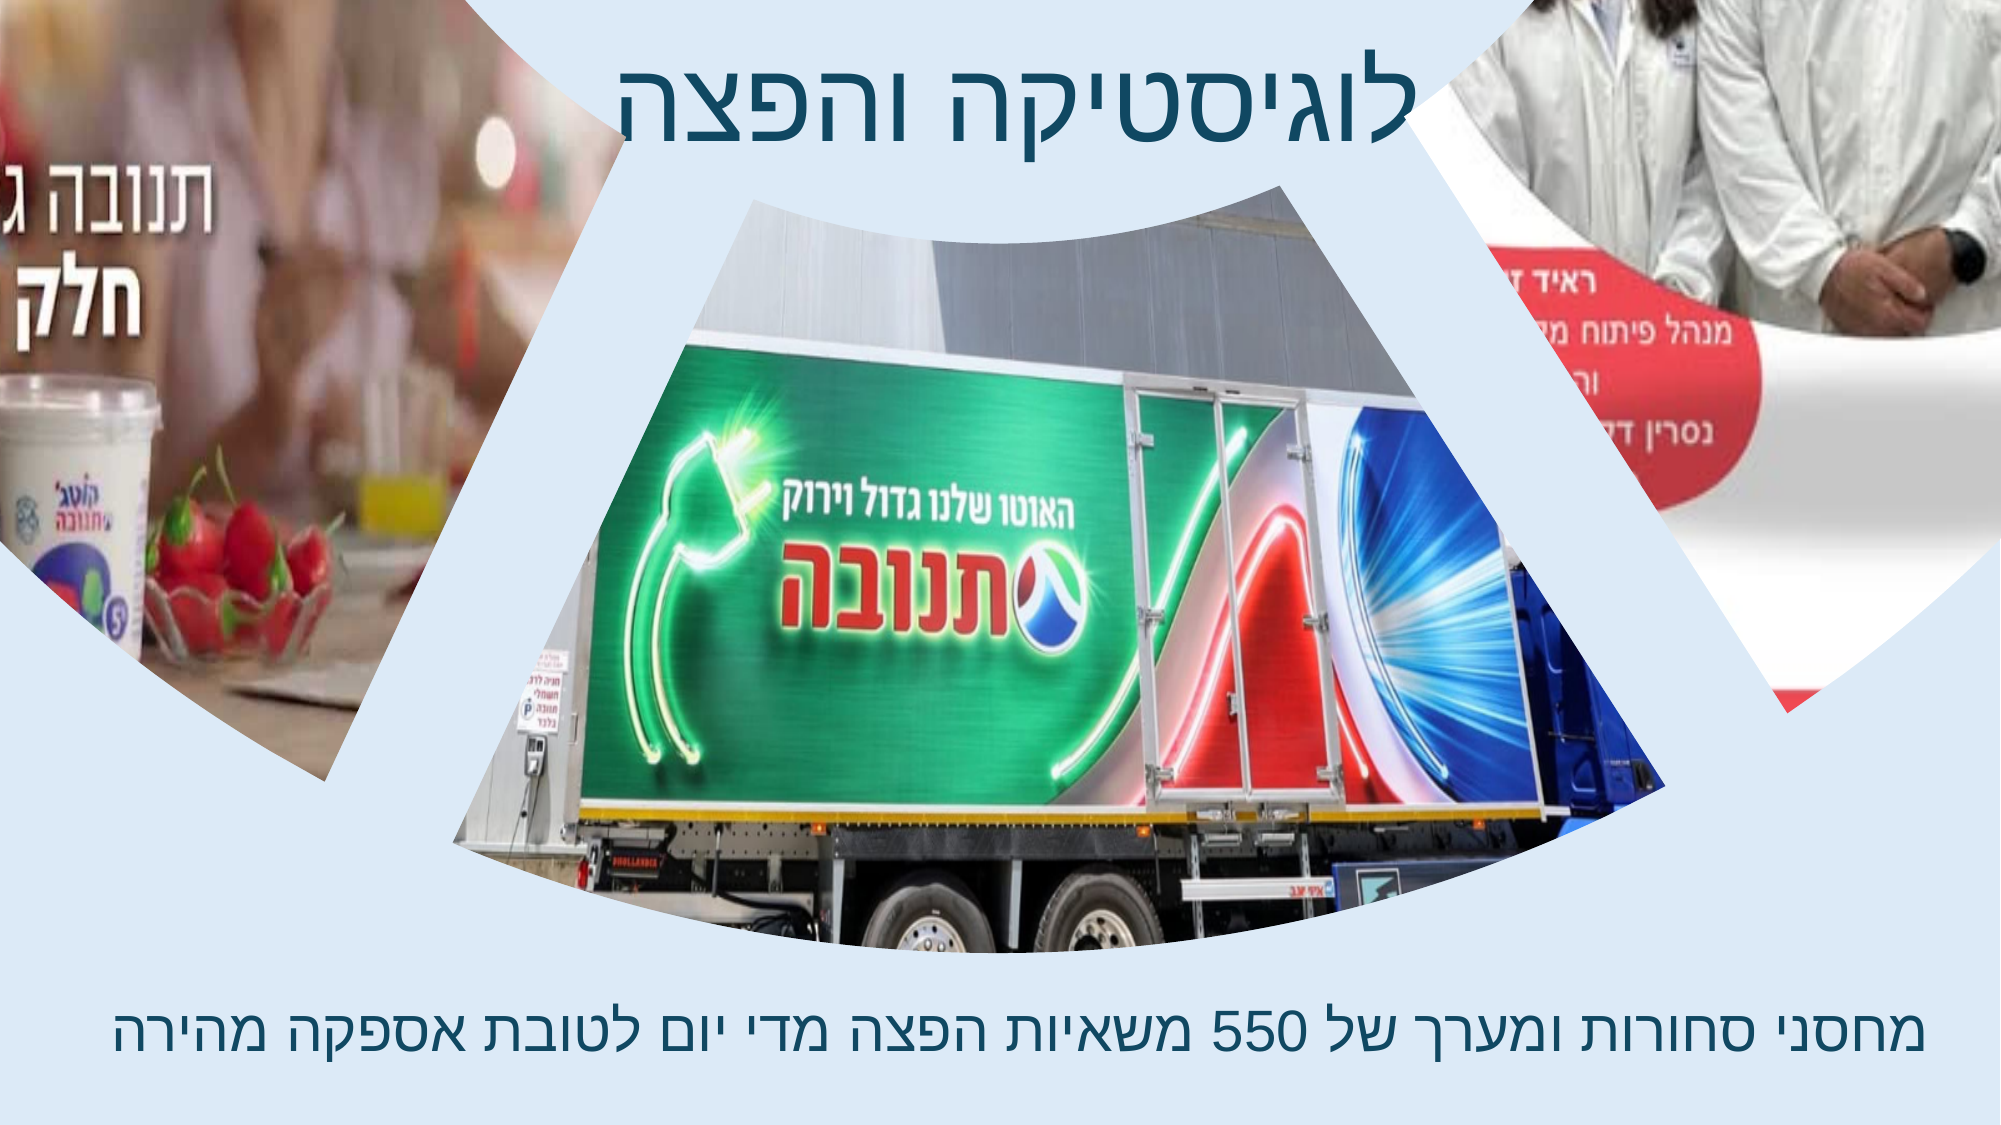

לוגיסטיקה והפצה
מחסני סחורות ומערך של 550 משאיות הפצה מדי יום לטובת אספקה מהירה